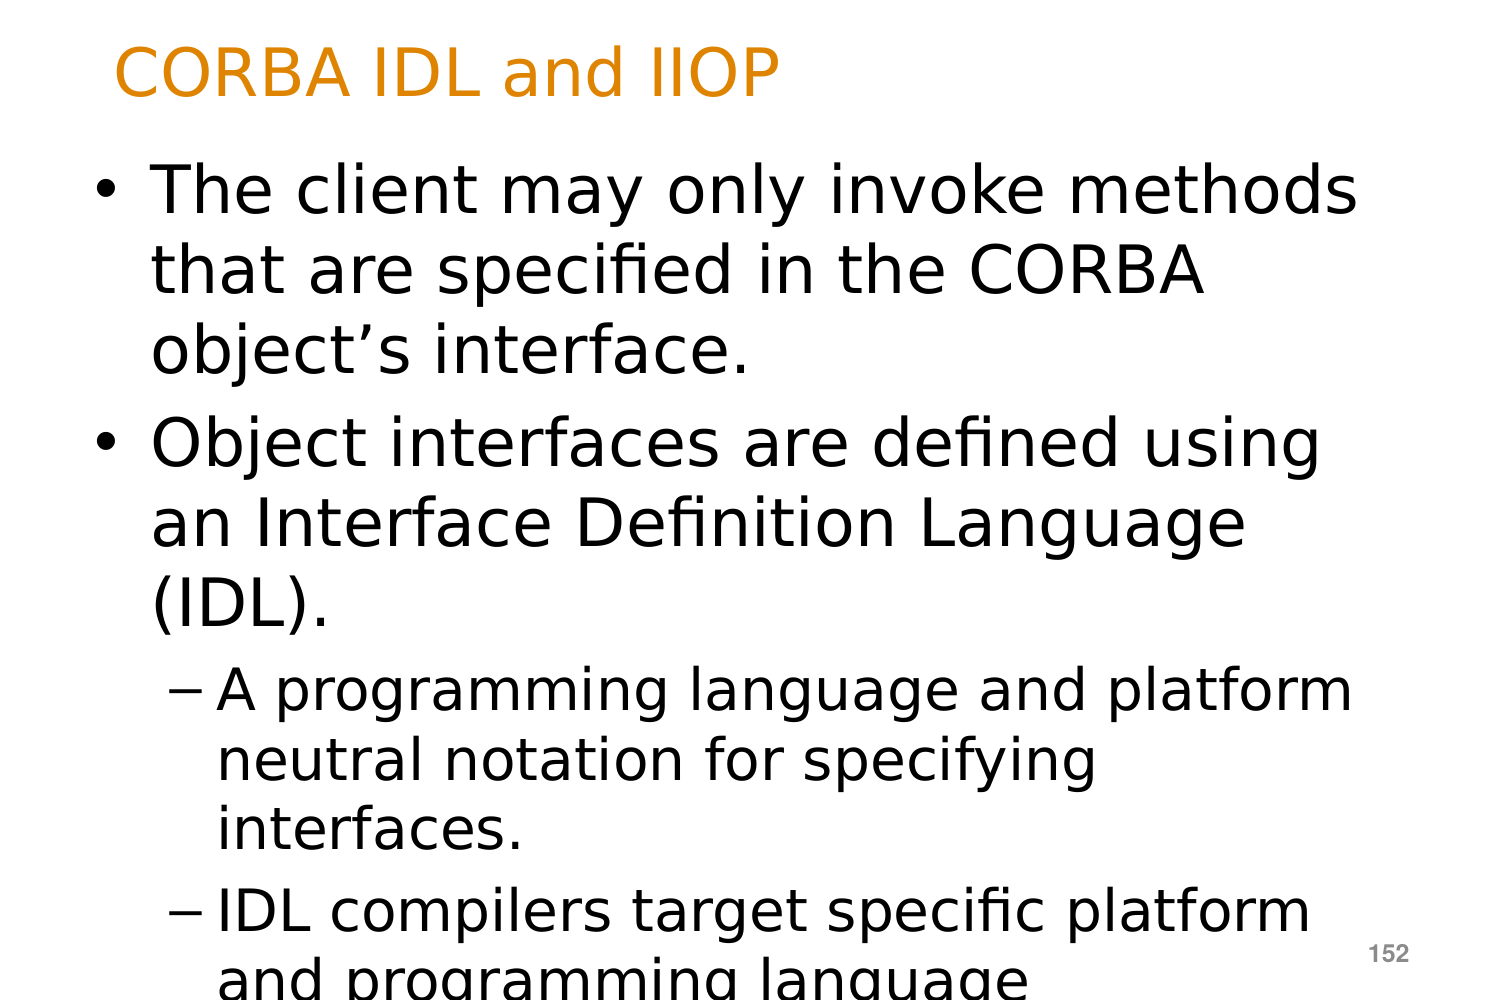

# CORBA IDL and IIOP
The client may only invoke methods that are specified in the CORBA object’s interface.
Object interfaces are defined using an Interface Definition Language (IDL).
A programming language and platform neutral notation for specifying interfaces.
IDL compilers target specific platform and programming language combinations (e.g., C++ on Windows).
Generates two artifacts:
Object stub
Object skeleton
Different ORBs communicate via the Internet InterORB Protocol (IIOP).

152